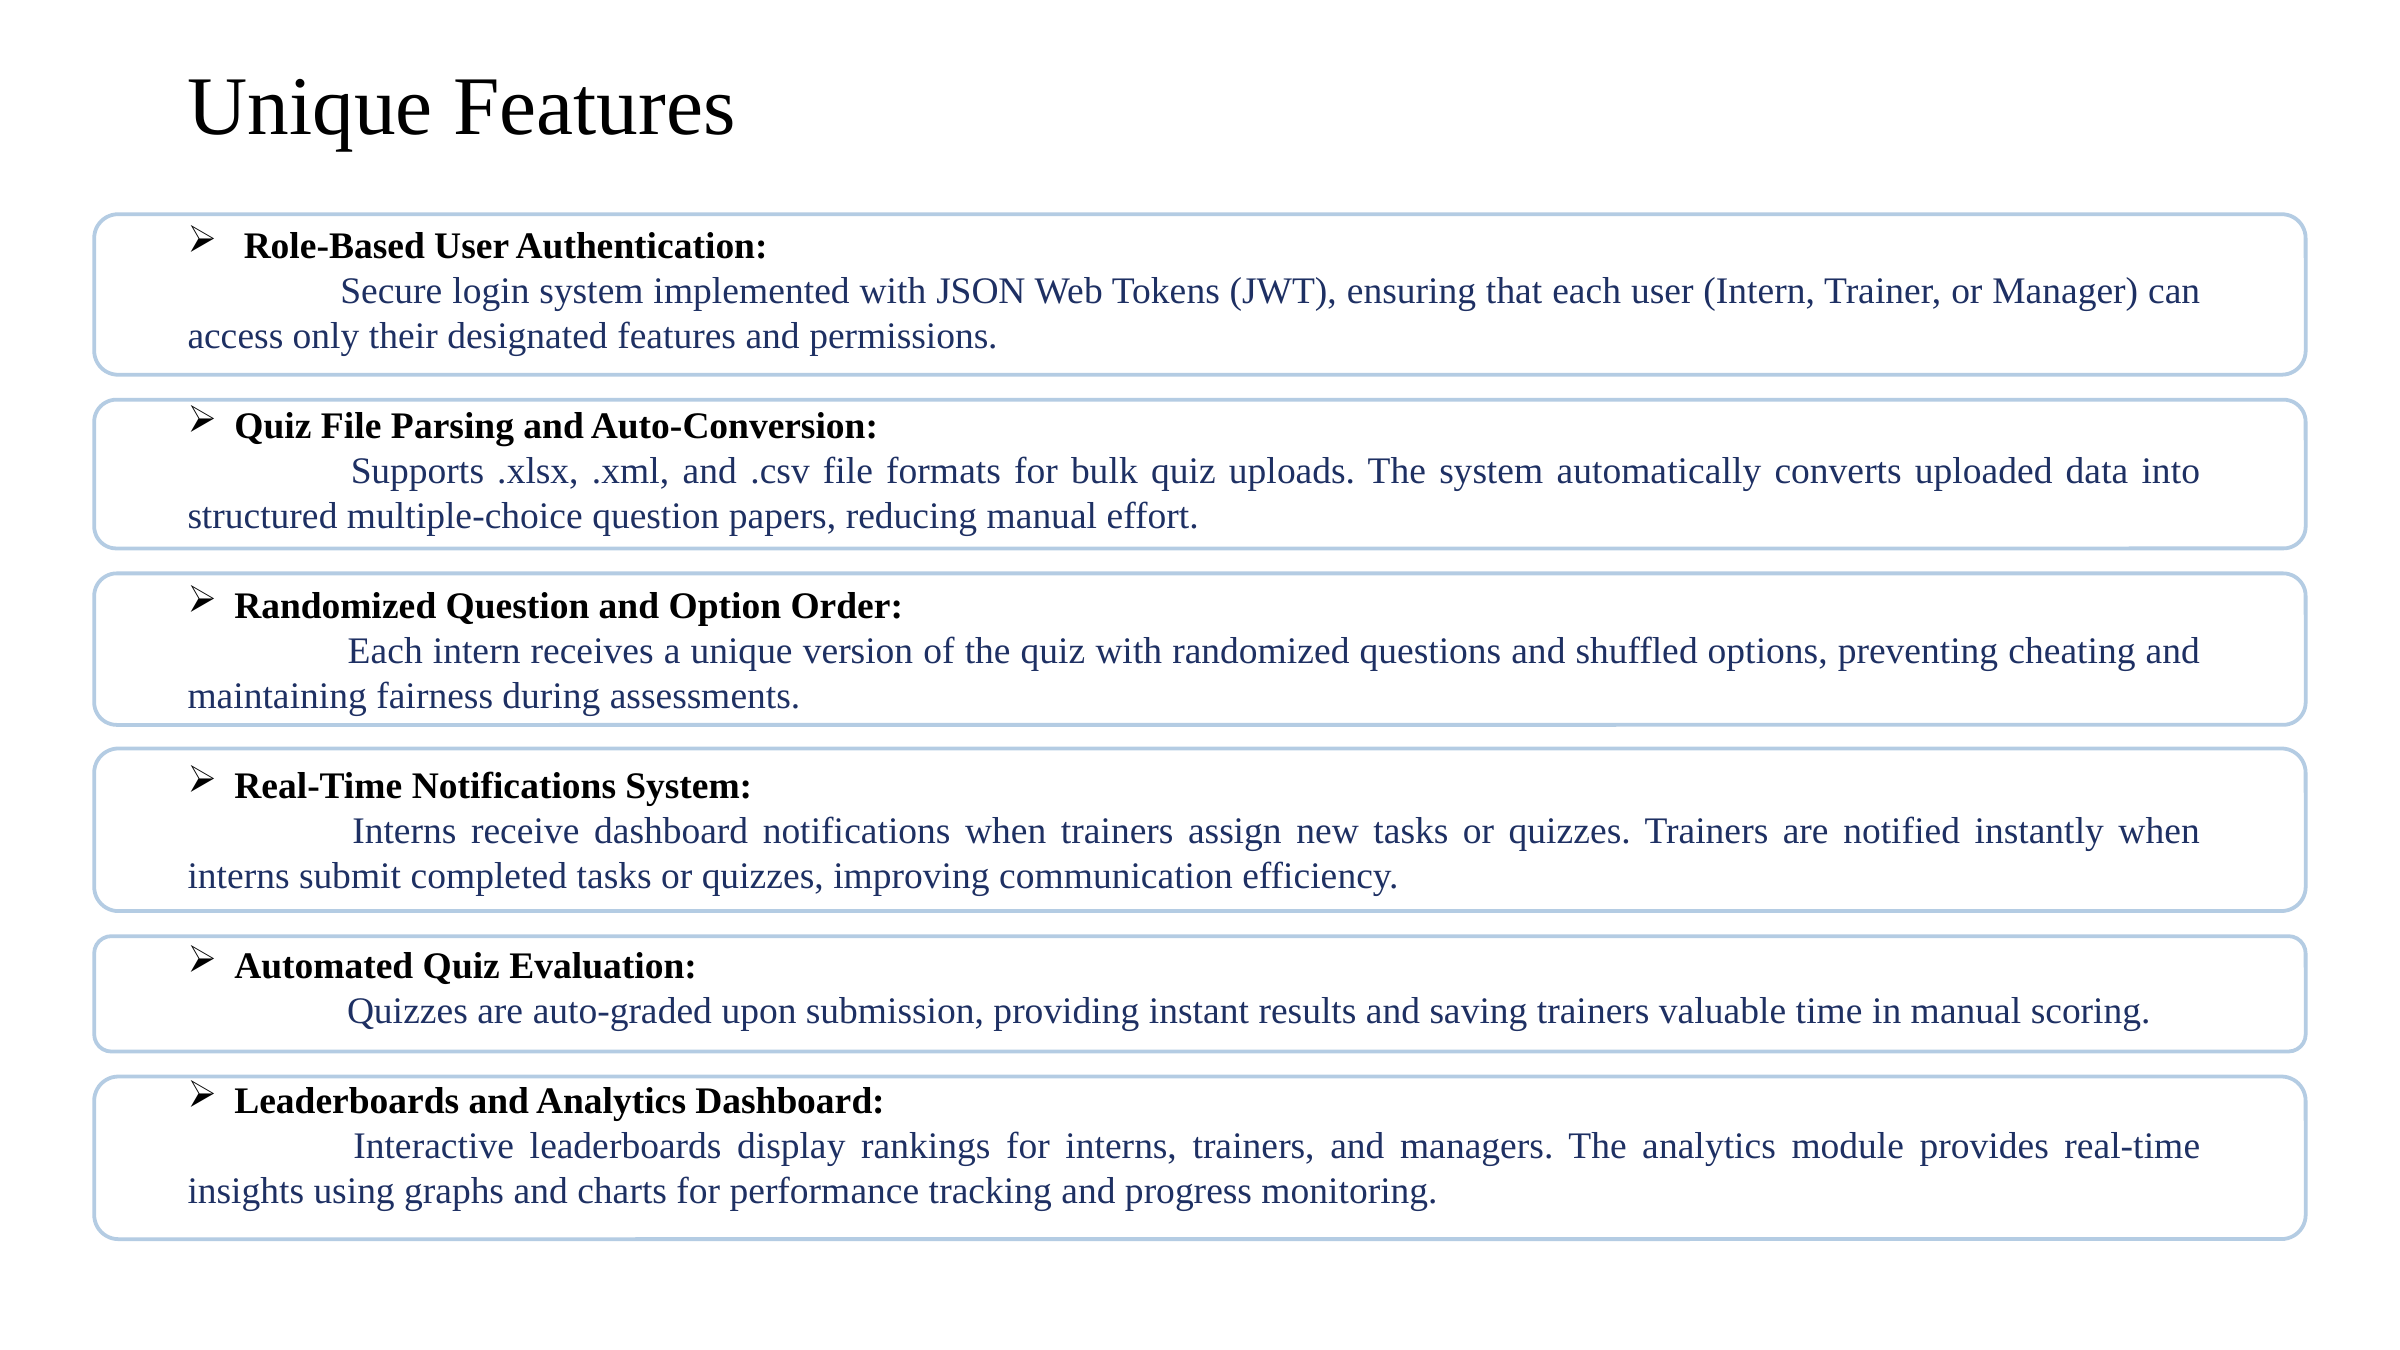

Unique Features

Role-Based User Authentication:
      	Secure login system implemented with JSON Web Tokens (JWT), ensuring that each user (Intern, Trainer, or Manager) can access only their designated features and permissions.

Quiz File Parsing and Auto-Conversion:
	 Supports .xlsx, .xml, and .csv file formats for bulk quiz uploads. The system automatically converts uploaded data into structured multiple-choice question papers, reducing manual effort.

Randomized Question and Option Order:
	 Each intern receives a unique version of the quiz with randomized questions and shuffled options, preventing cheating and maintaining fairness during assessments.

Real-Time Notifications System:
	 Interns receive dashboard notifications when trainers assign new tasks or quizzes. Trainers are notified instantly when interns submit completed tasks or quizzes, improving communication efficiency.

Automated Quiz Evaluation:
	 Quizzes are auto-graded upon submission, providing instant results and saving trainers valuable time in manual scoring.

Leaderboards and Analytics Dashboard:
	 Interactive leaderboards display rankings for interns, trainers, and managers. The analytics module provides real-time insights using graphs and charts for performance tracking and progress monitoring.